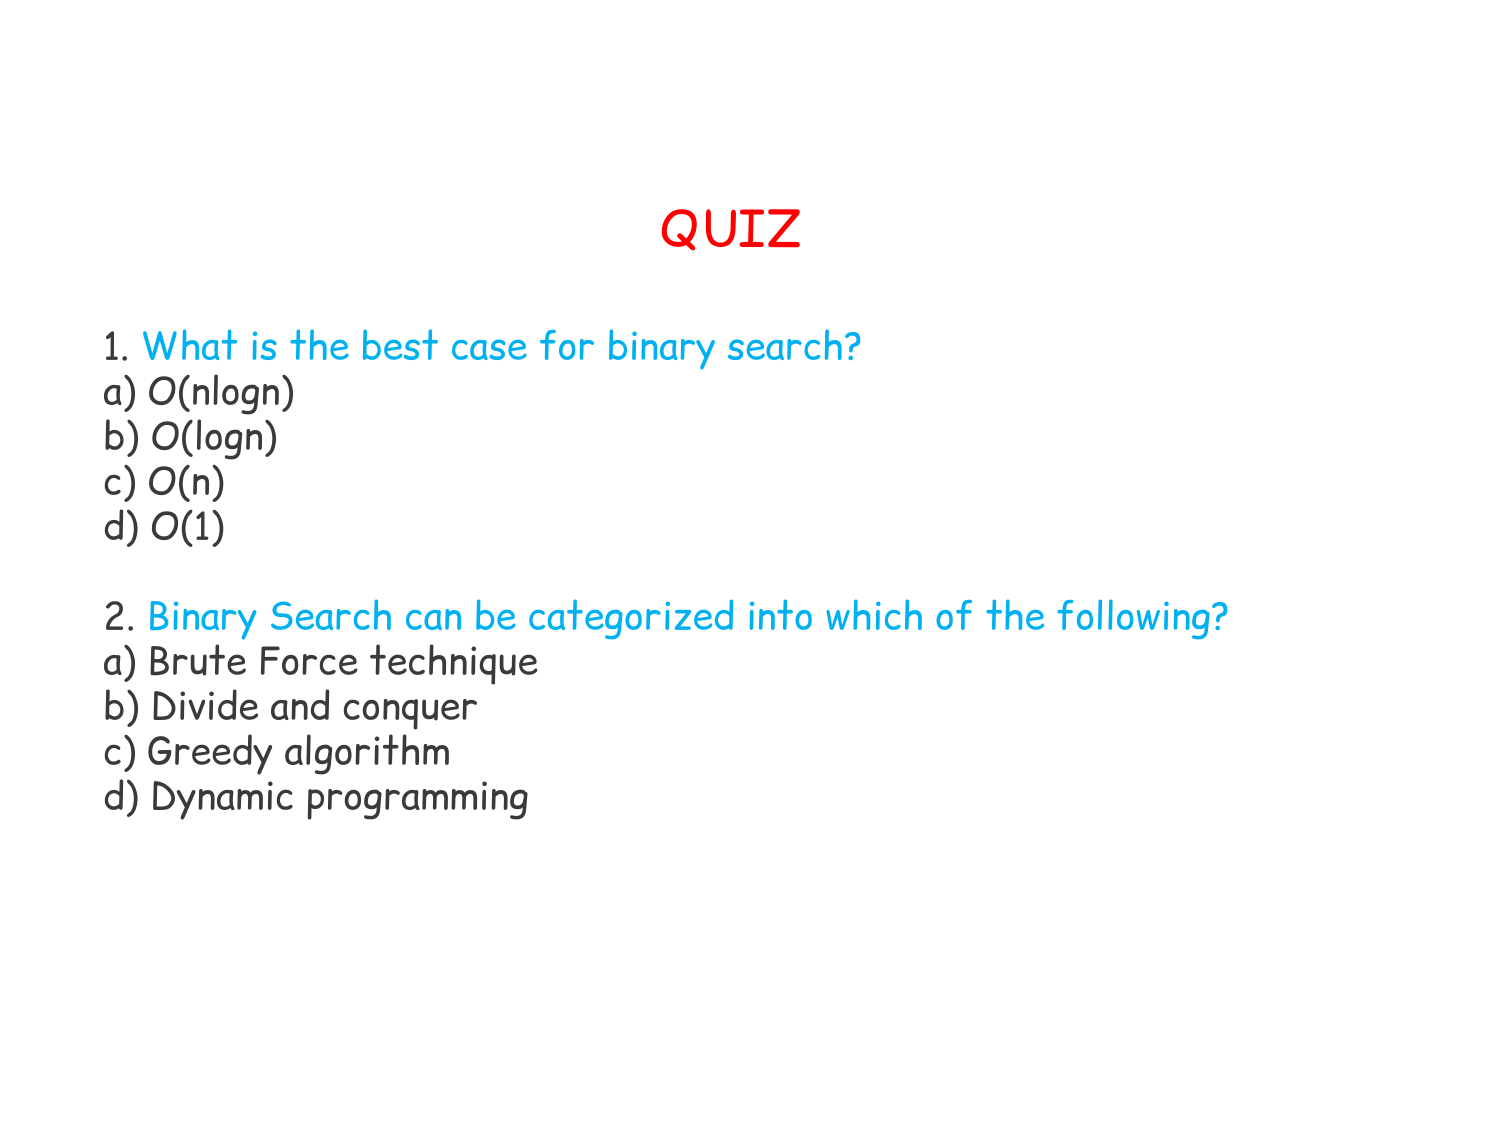

QUIZ
1. What is the best case for binary search?
a) O(nlogn)
b) O(logn)
c) O(n)
d) O(1)
2. Binary Search can be categorized into which of the following?
a) Brute Force technique
b) Divide and conquer
c) Greedy algorithm
d) Dynamic programming